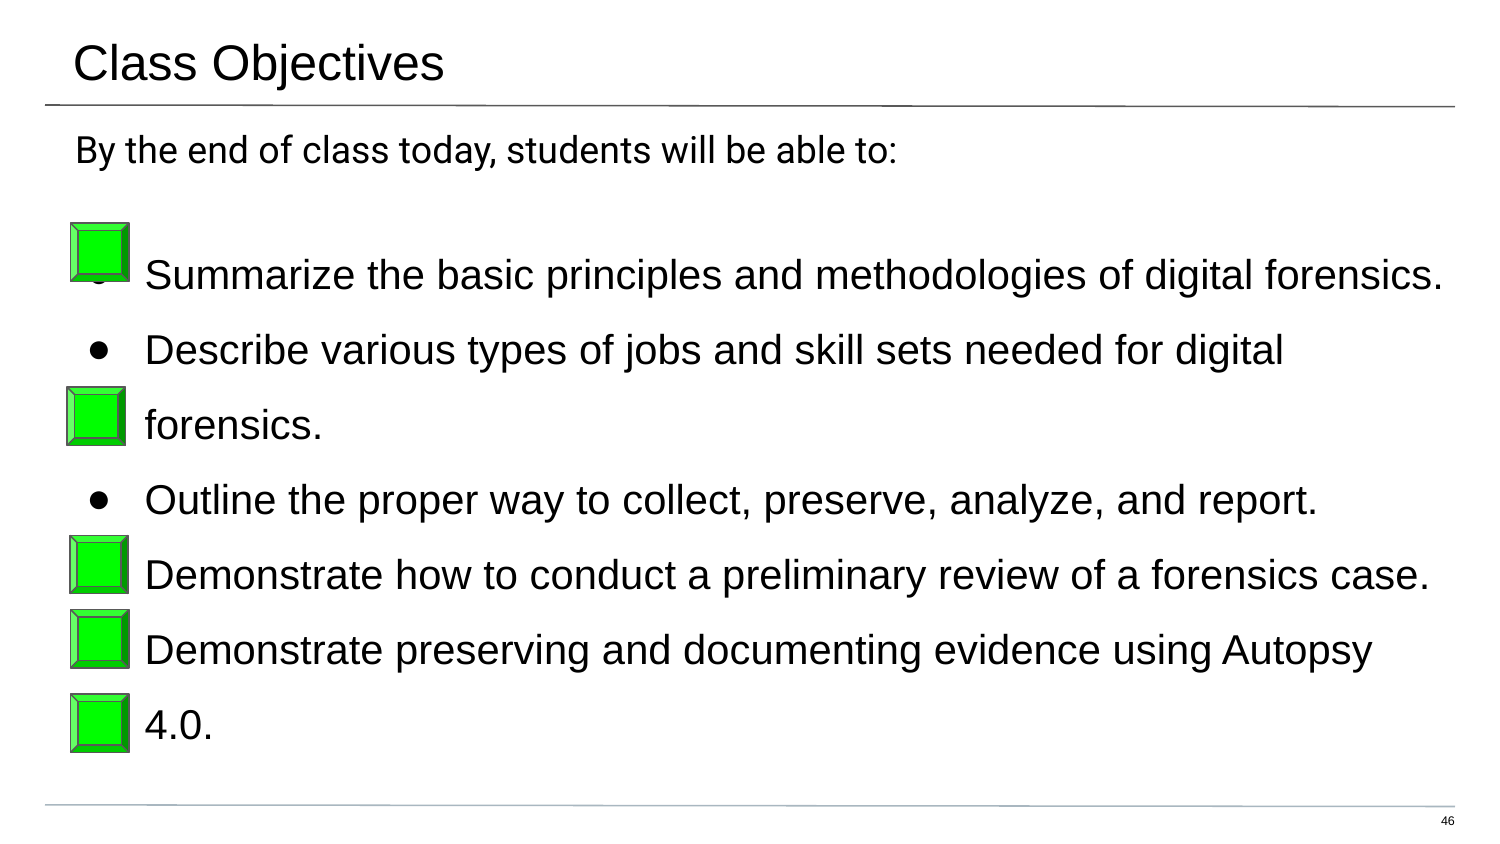

# Class Objectives
By the end of class today, students will be able to:
Summarize the basic principles and methodologies of digital forensics.
Describe various types of jobs and skill sets needed for digital forensics.
Outline the proper way to collect, preserve, analyze, and report.
Demonstrate how to conduct a preliminary review of a forensics case.
Demonstrate preserving and documenting evidence using Autopsy 4.0.

46